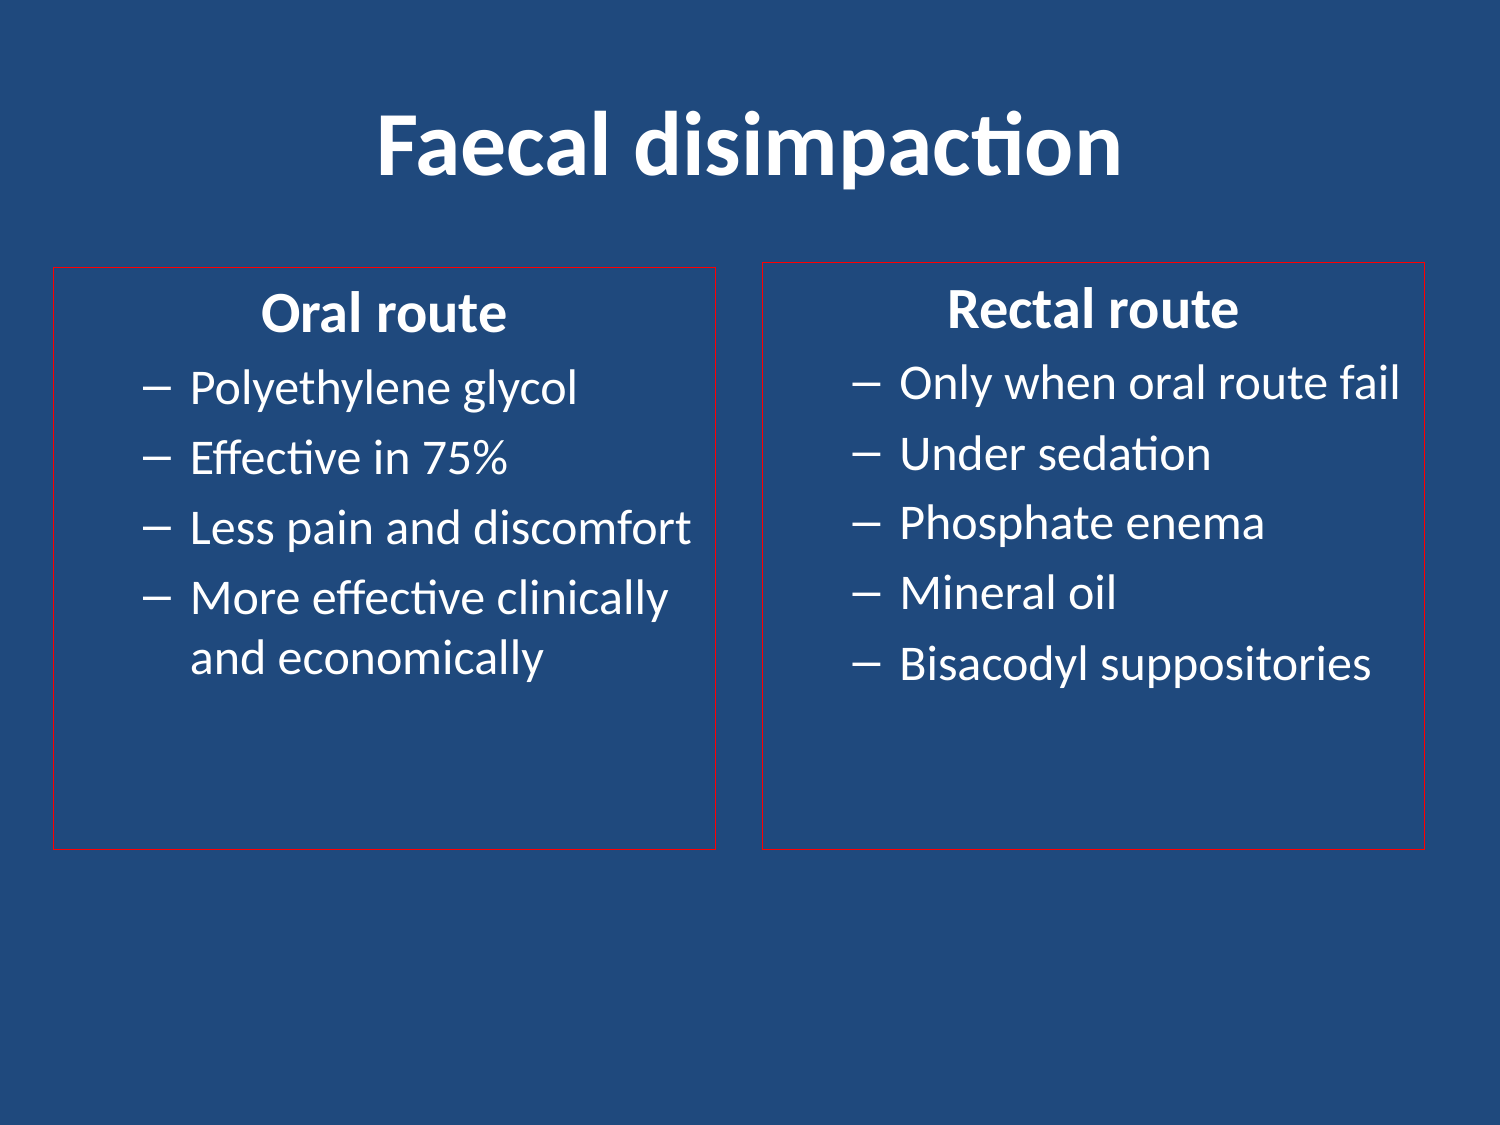

# Faecal disimpaction
Rectal route
Only when oral route fail
Under sedation
Phosphate enema
Mineral oil
Bisacodyl suppositories
Oral route
Polyethylene glycol
Effective in 75%
Less pain and discomfort
More effective clinically and economically